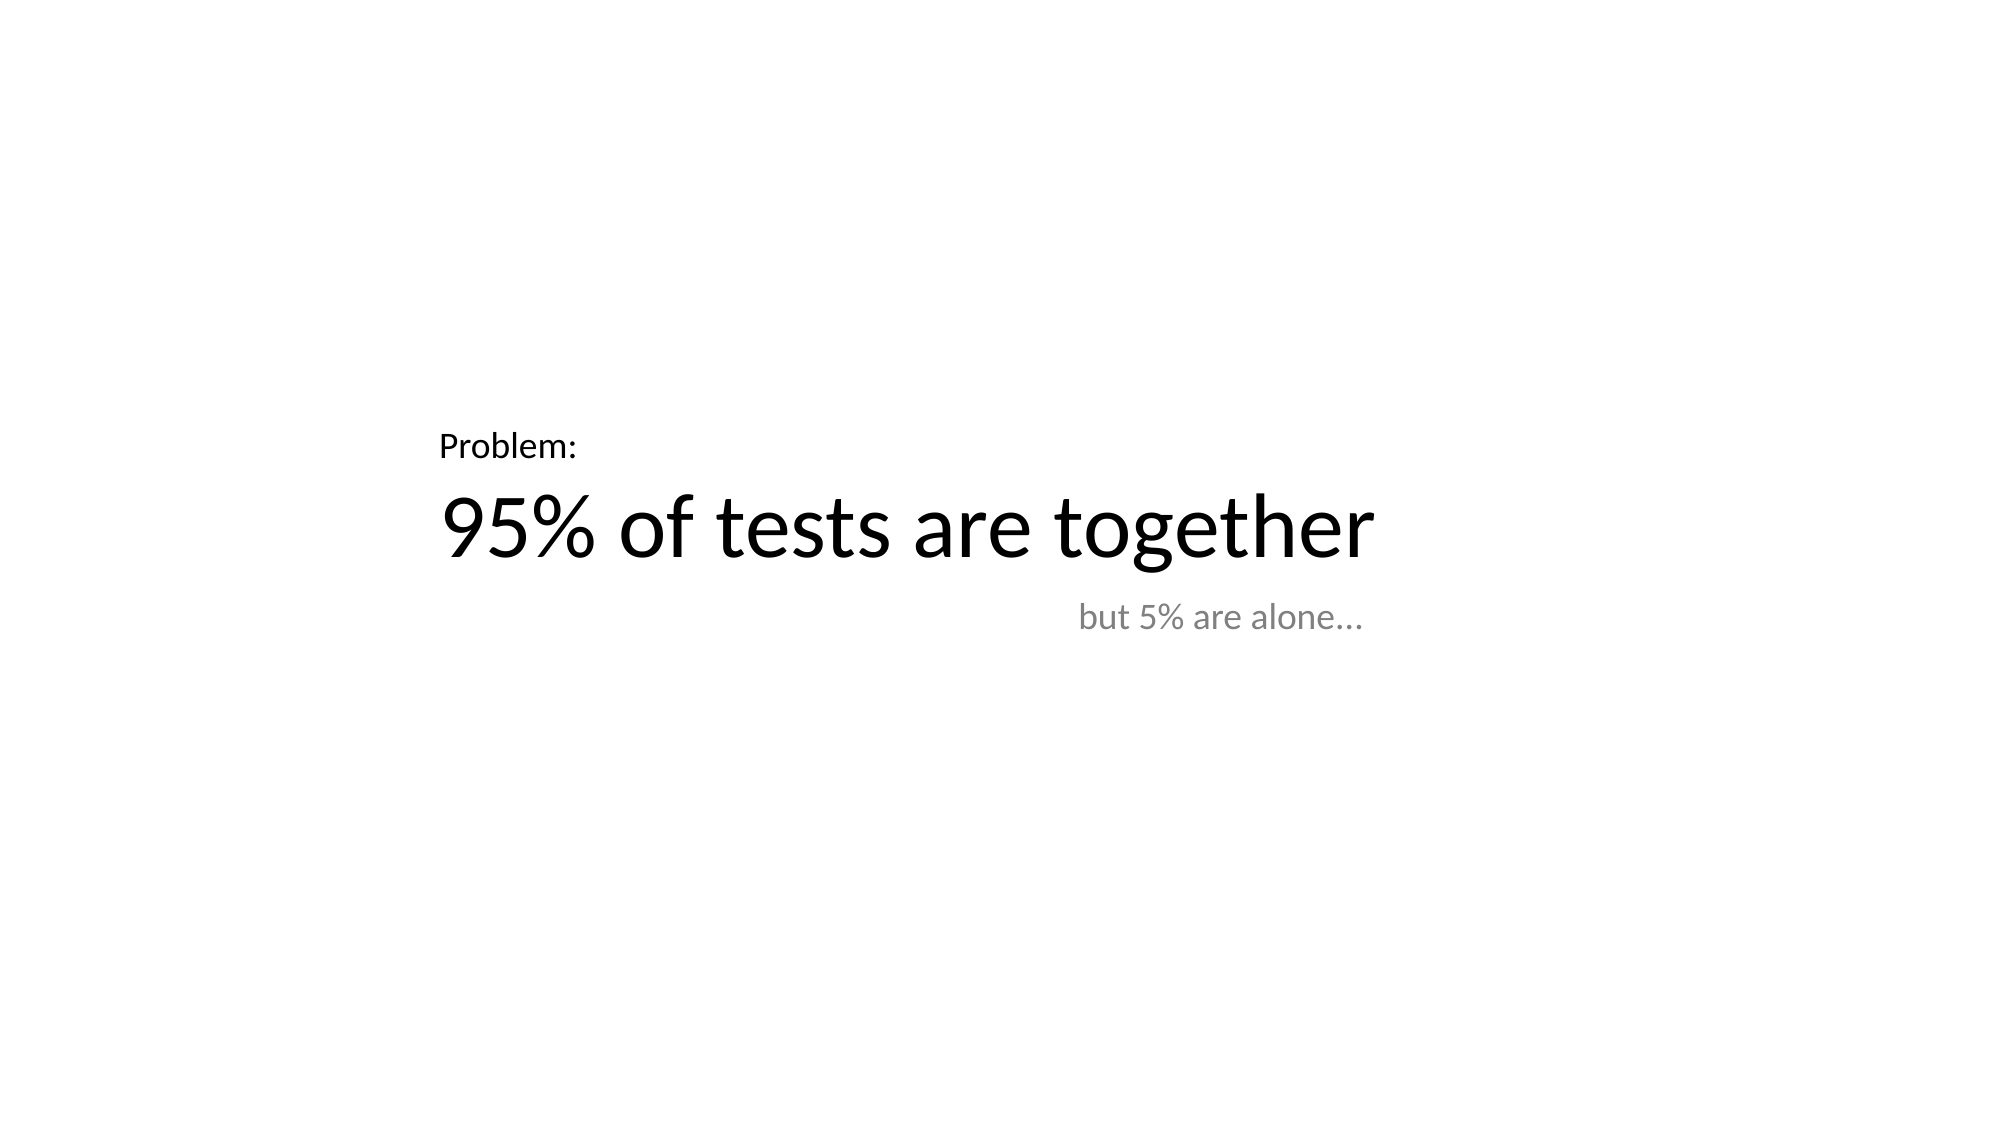

Problem:
95% of tests are together
but 5% are alone...